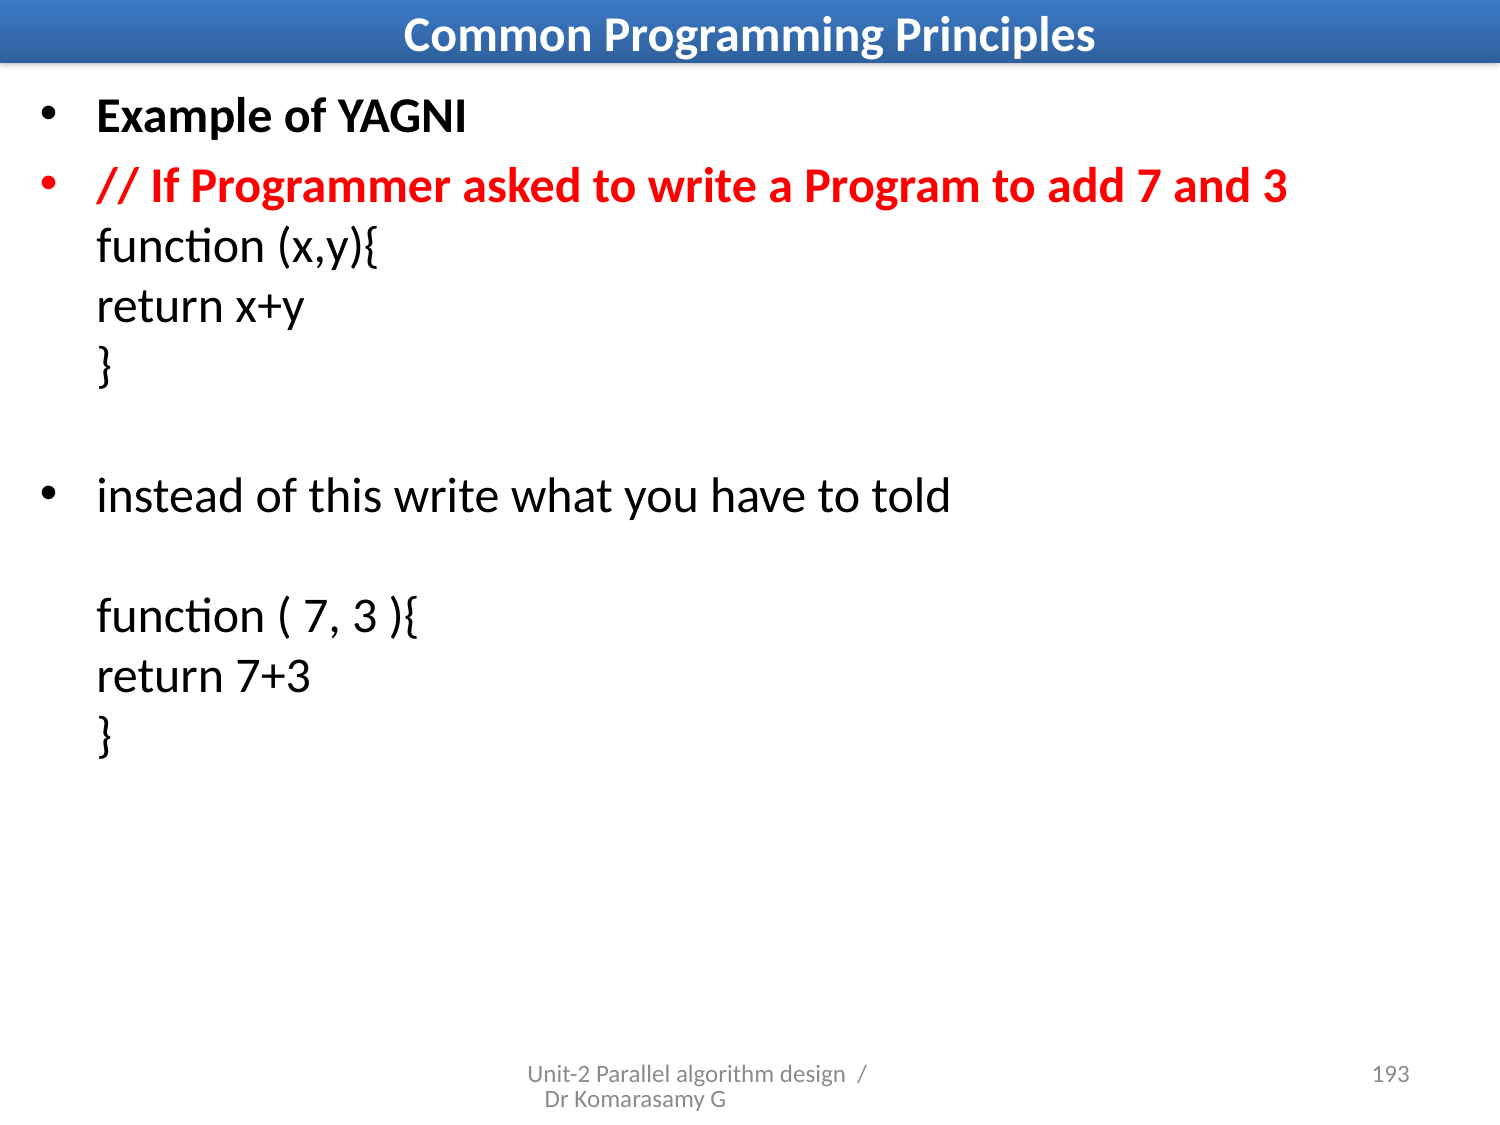

# Common Programming Principles
Example of YAGNI
// If Programmer asked to write a Program to add 7 and 3
function (x,y){
return x+y
}
instead of this write what you have to told
function ( 7, 3 ){
return 7+3
}
Unit-2 Parallel algorithm design  /                     Dr Komarasamy G
193